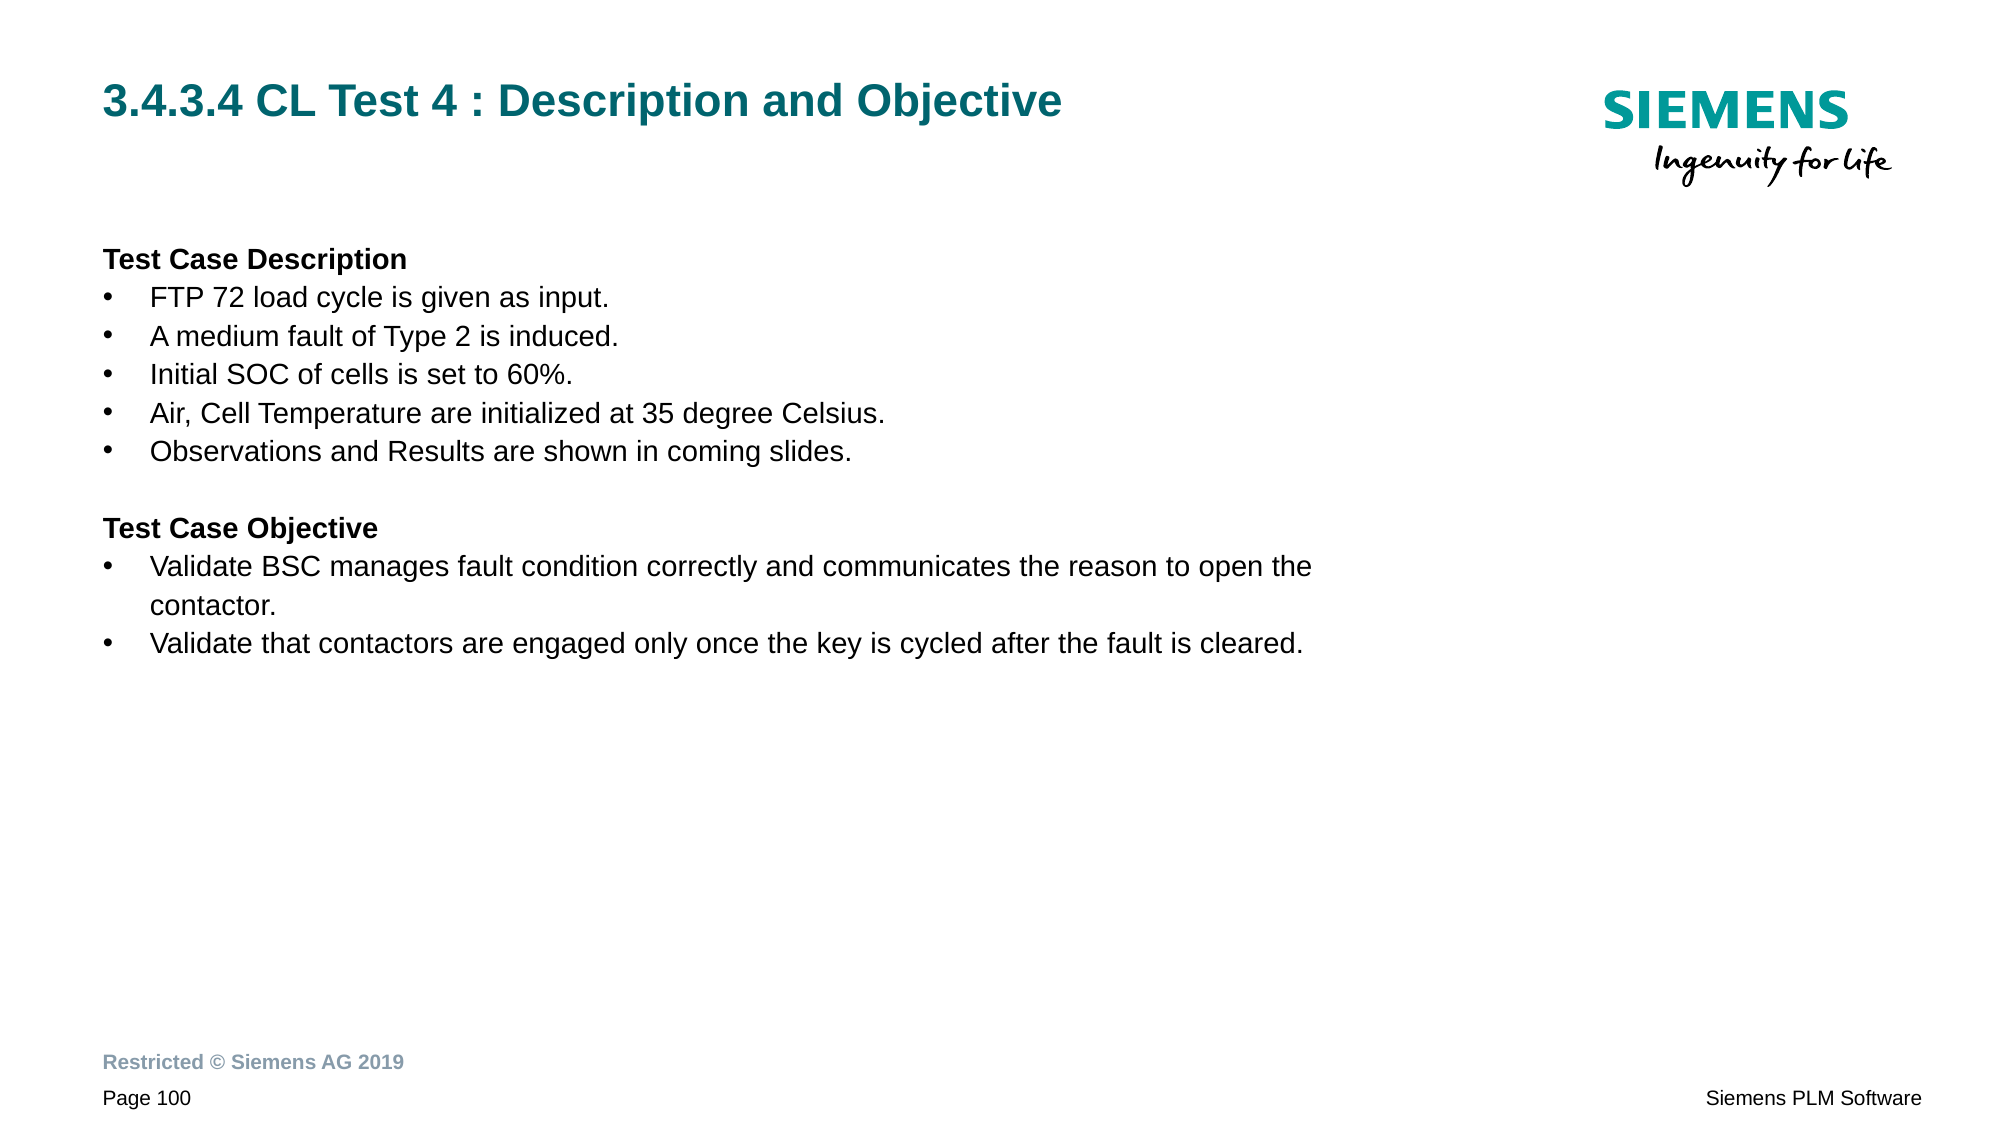

# 3.4.3.4 CL Test 4 : Description and Objective
Test Case Description
FTP 72 load cycle is given as input.
A medium fault of Type 2 is induced.
Initial SOC of cells is set to 60%.
Air, Cell Temperature are initialized at 35 degree Celsius.
Observations and Results are shown in coming slides.

Test Case Objective
Validate BSC manages fault condition correctly and communicates the reason to open the contactor.
Validate that contactors are engaged only once the key is cycled after the fault is cleared.